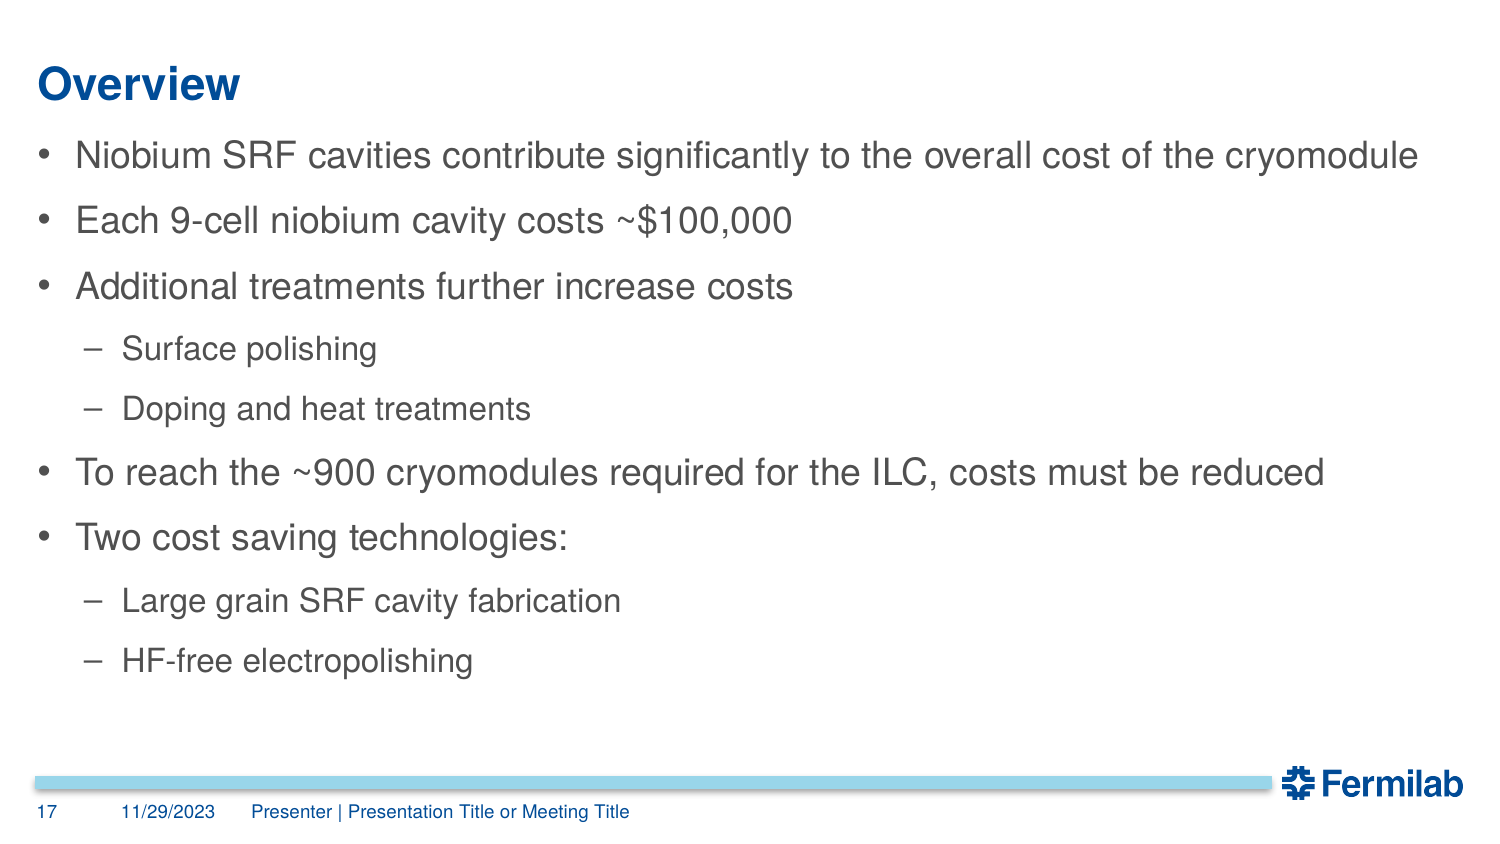

# Overview
Niobium SRF cavities contribute significantly to the overall cost of the cryomodule
Each 9-cell niobium cavity costs ~$100,000
Additional treatments further increase costs
Surface polishing
Doping and heat treatments
To reach the ~900 cryomodules required for the ILC, costs must be reduced
Two cost saving technologies:
Large grain SRF cavity fabrication
HF-free electropolishing
17
11/29/2023
Presenter | Presentation Title or Meeting Title